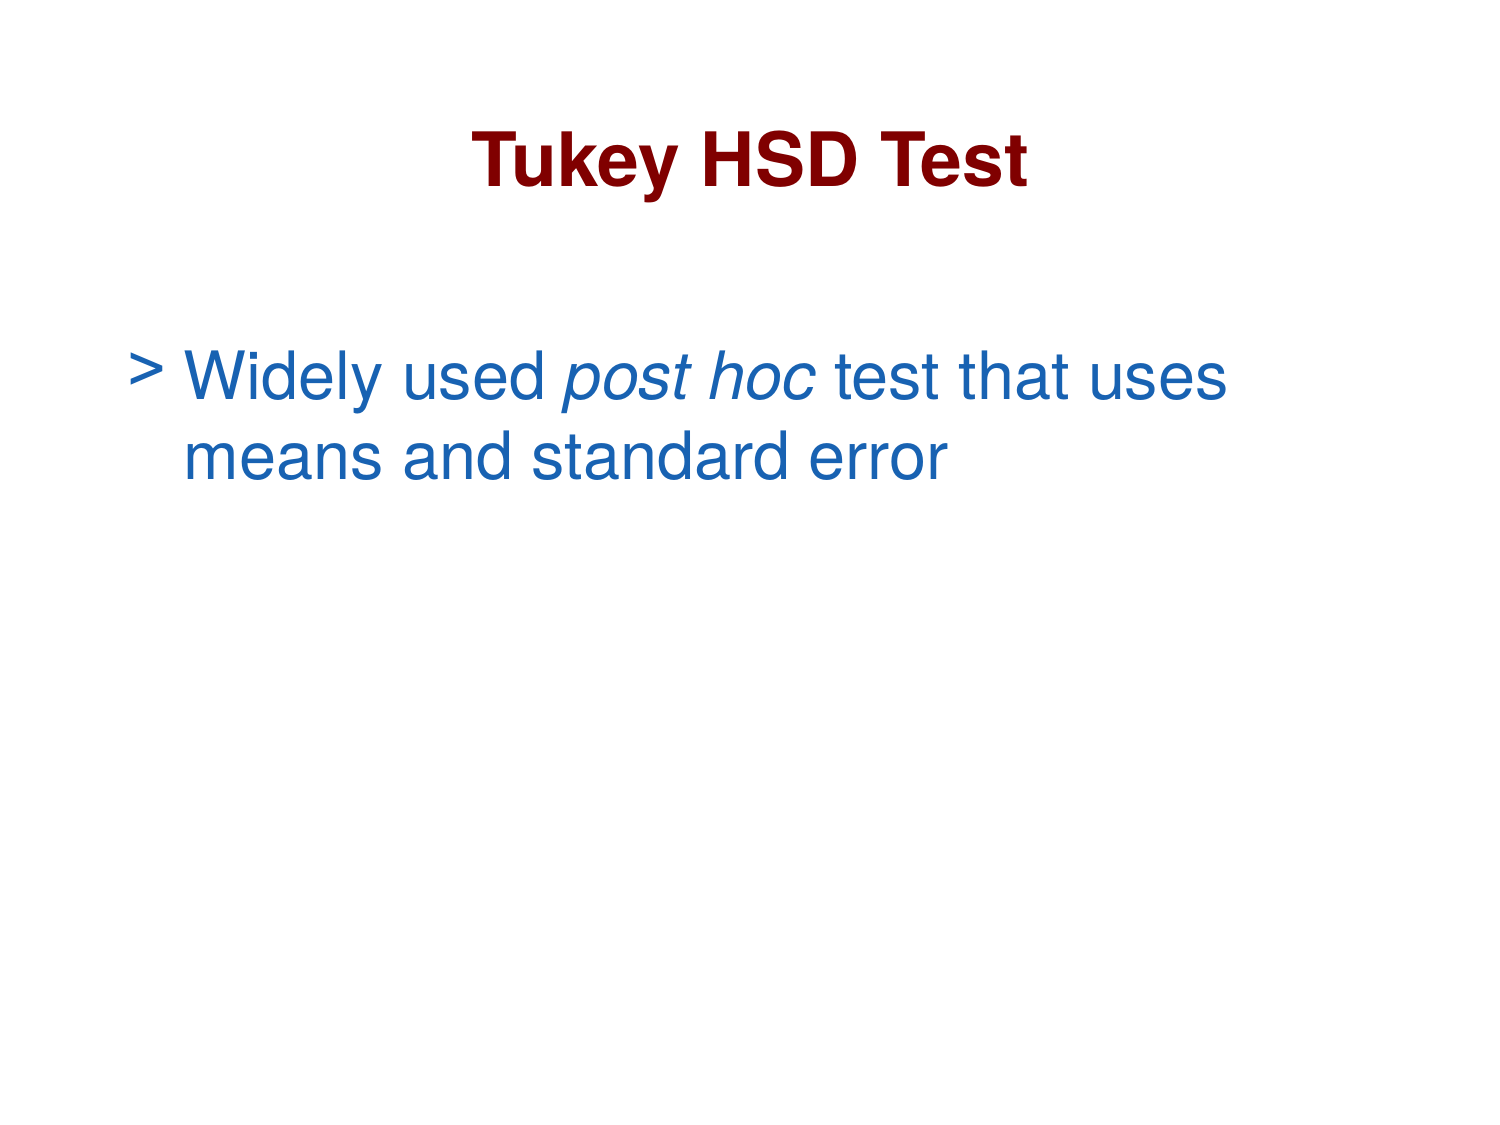

# Tukey HSD Test
Widely used post hoc test that uses means and standard error